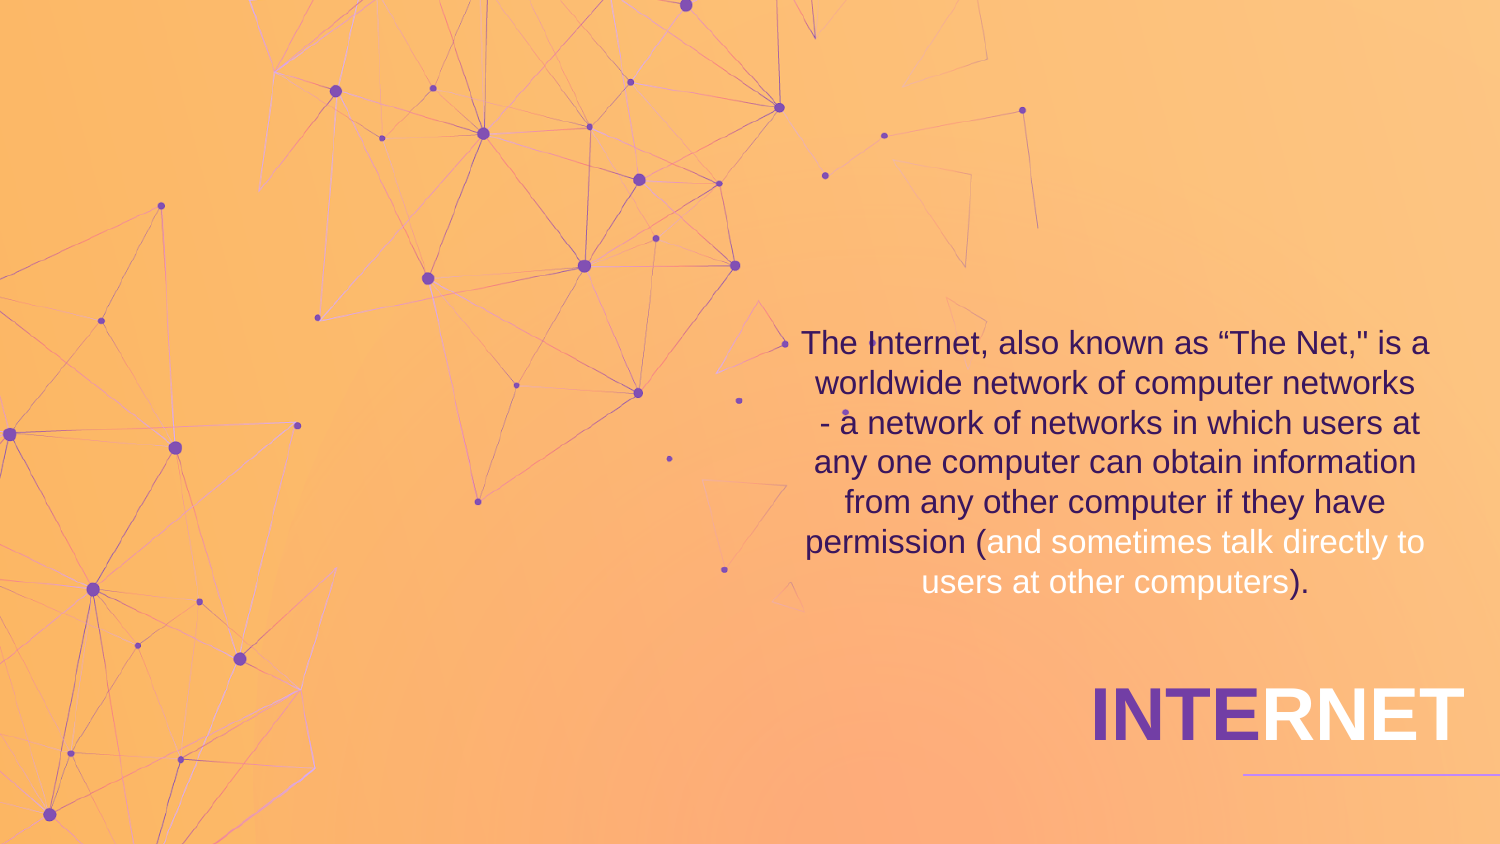

The Internet, also known as “The Net," is a worldwide network of computer networks
 - a network of networks in which users at any one computer can obtain information from any other computer if they have permission (and sometimes talk directly to users at other computers).
# INTERNET